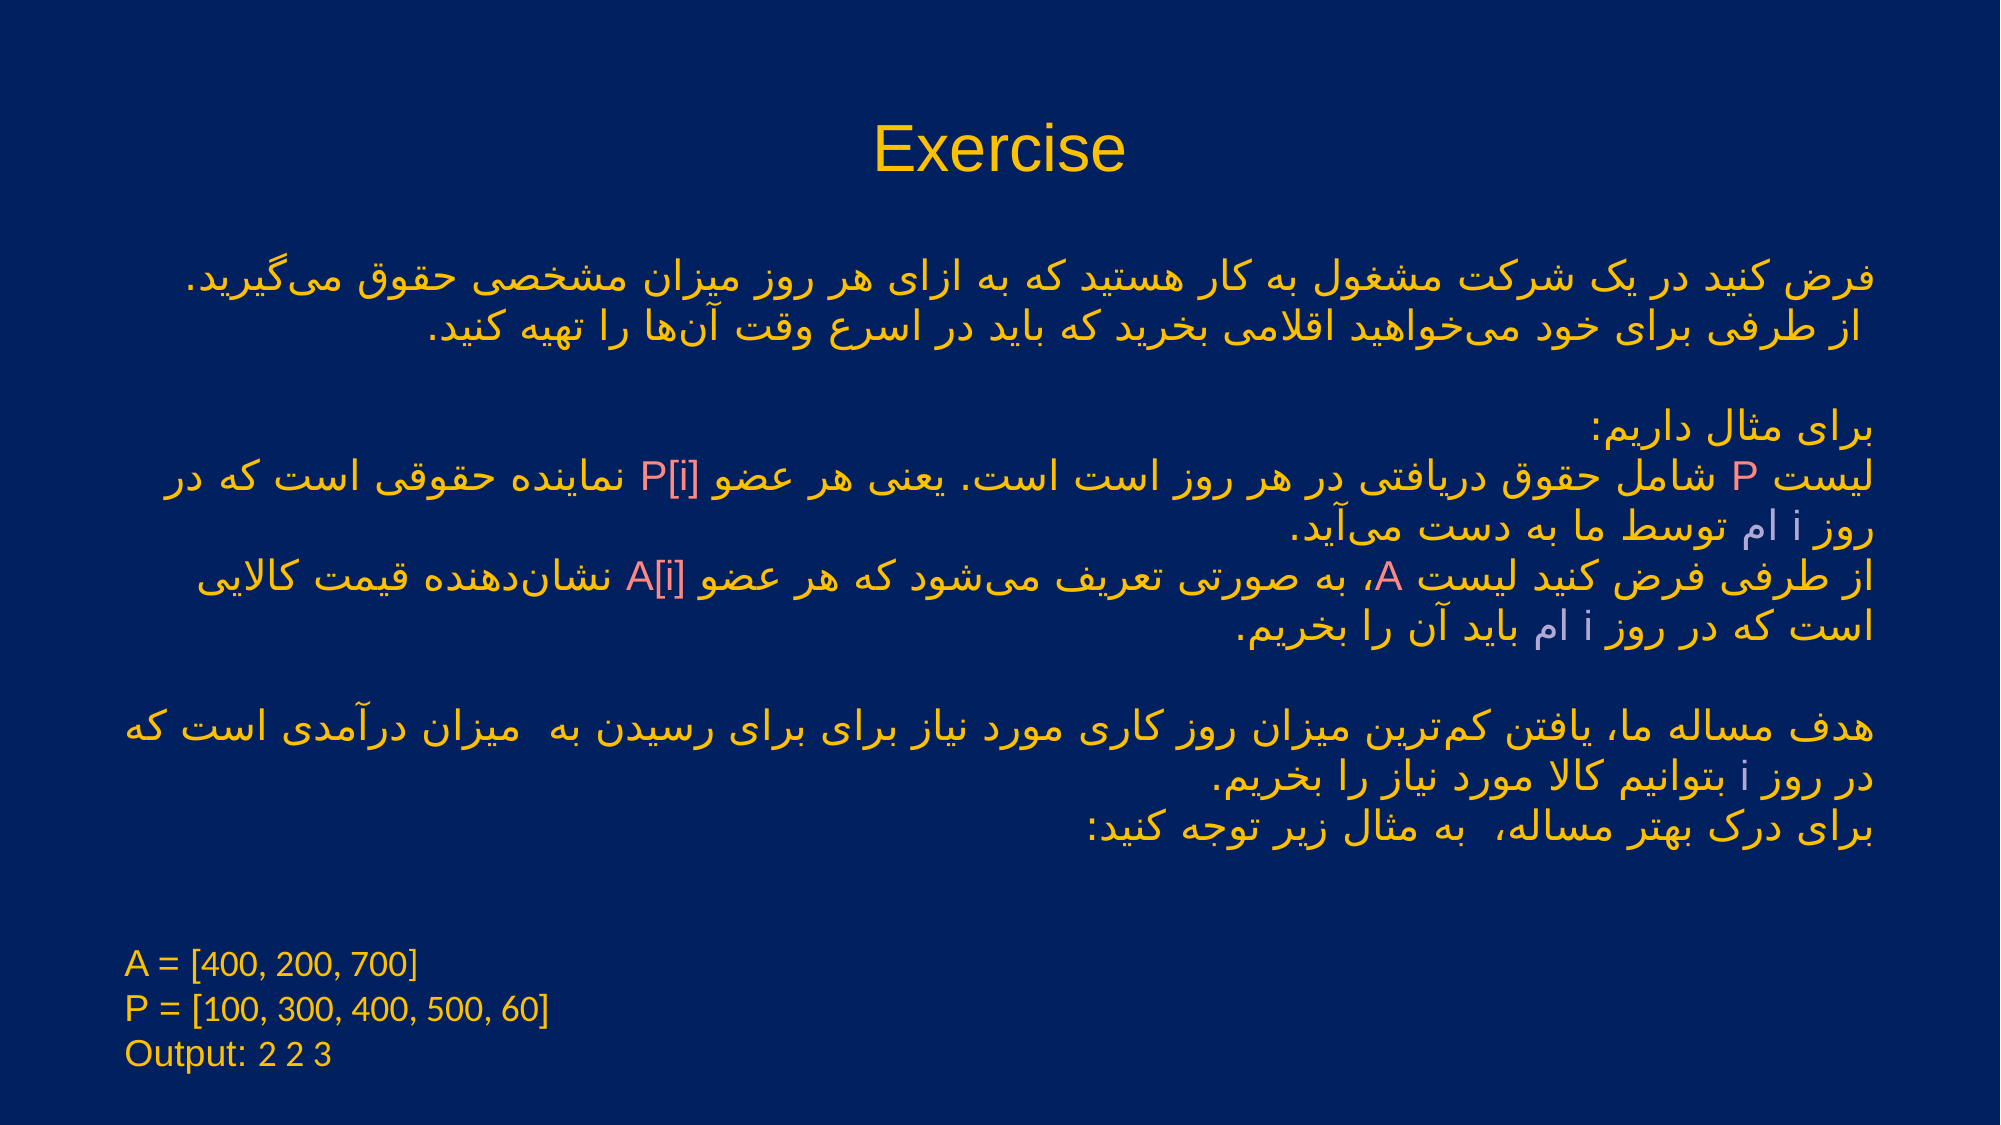

Exercise
فرض کنید در یک شرکت مشغول به کار هستید که به ازای هر روز میزان مشخصی حقوق می‌گیرید.
 از طرفی برای خود می‌خواهید اقلامی بخرید که باید در اسرع وقت آن‌ها را تهیه کنید.

برای مثال داریم:
لیست P شامل حقوق دریافتی در هر روز است است. یعنی هر عضو P[i] نماینده حقوقی است که در روز i ام توسط ما به دست می‌آید.
از طرفی فرض کنید لیست A، به صورتی تعریف می‌شود که هر عضو A[i] نشان‌دهنده قیمت کالایی است که در روز i ام باید آن را بخریم.

هدف مساله ما، یافتن کم‌ترین میزان روز کاری مورد نیاز برای برای رسیدن به  میزان درآمدی است که در روز i بتوانیم کالا مورد نیاز را بخریم.
برای درک بهتر مساله،  به مثال زیر توجه کنید:

A = [400, 200, 700]
P = [100, 300, 400, 500, 60]
Output: 2 2 3